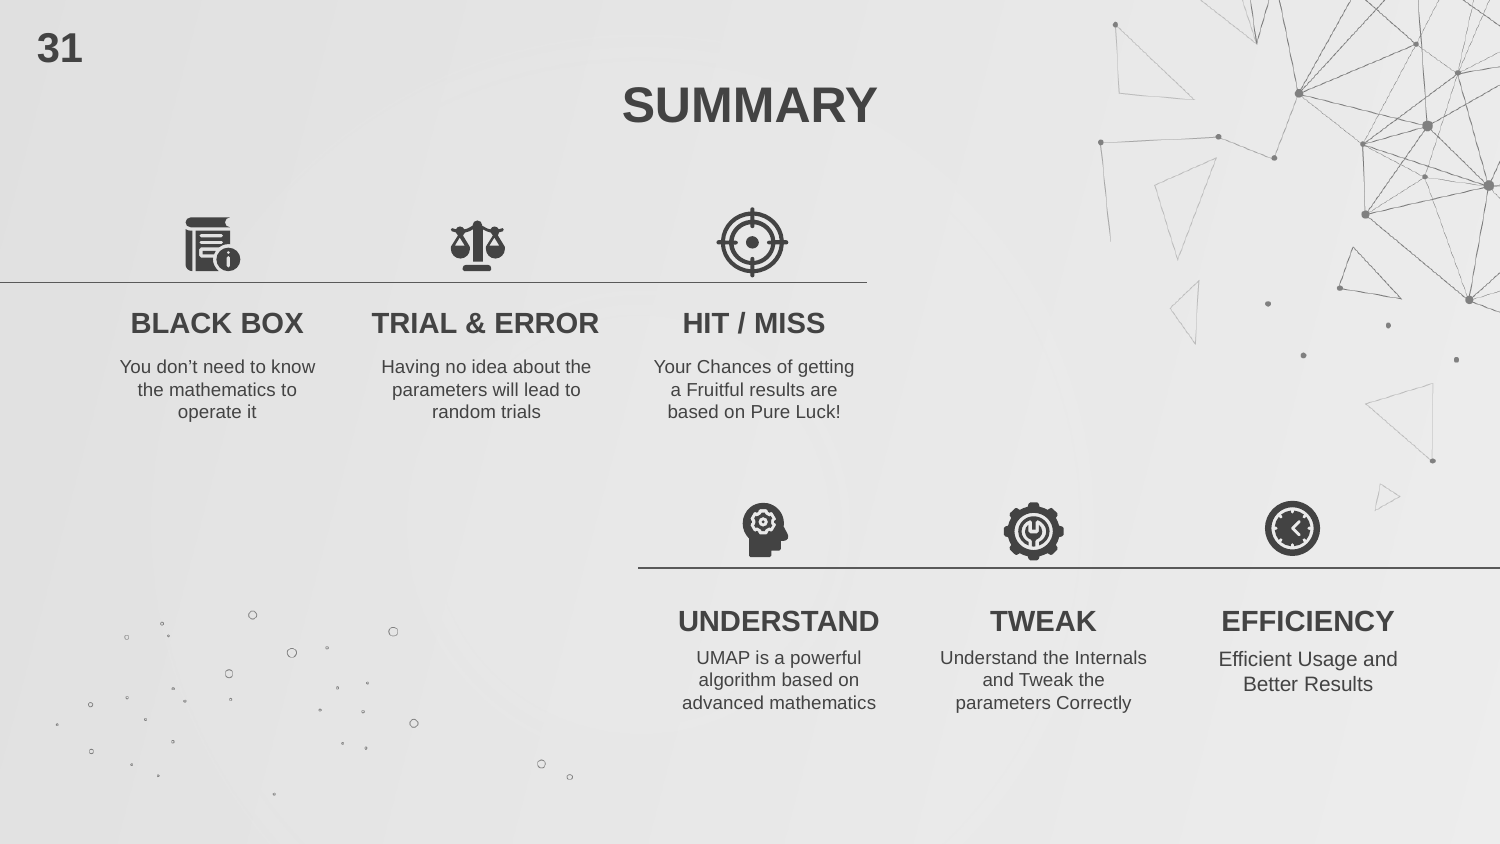

31
# SUMMARY

BLACK BOX
TRIAL & ERROR
HIT / MISS
You don’t need to know the mathematics to operate it

Having no idea about the parameters will lead to random trials

Your Chances of getting a Fruitful results are based on Pure Luck!

UNDERSTAND
TWEAK
EFFICIENCY
UMAP is a powerful algorithm based on advanced mathematics

Understand the Internals and Tweak the parameters Correctly
Efficient Usage and Better Results